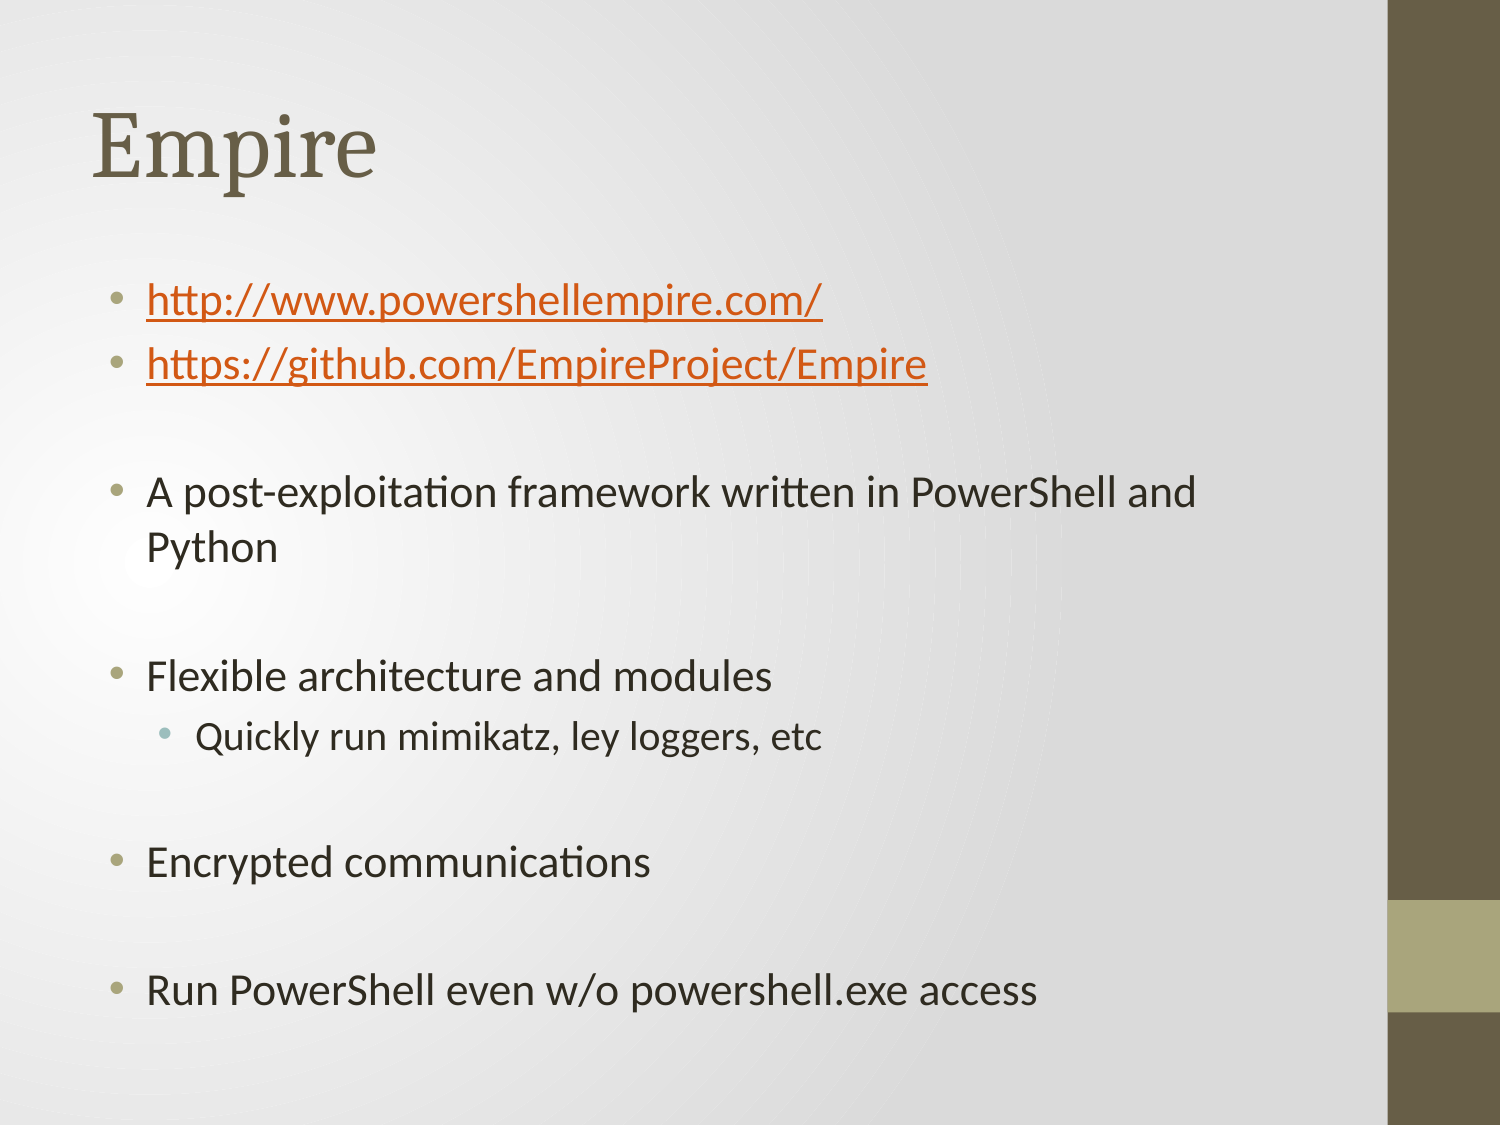

# Empire
http://www.powershellempire.com/
https://github.com/EmpireProject/Empire

A post-exploitation framework written in PowerShell and Python

Flexible architecture and modules
Quickly run mimikatz, ley loggers, etc

Encrypted communications

Run PowerShell even w/o powershell.exe access